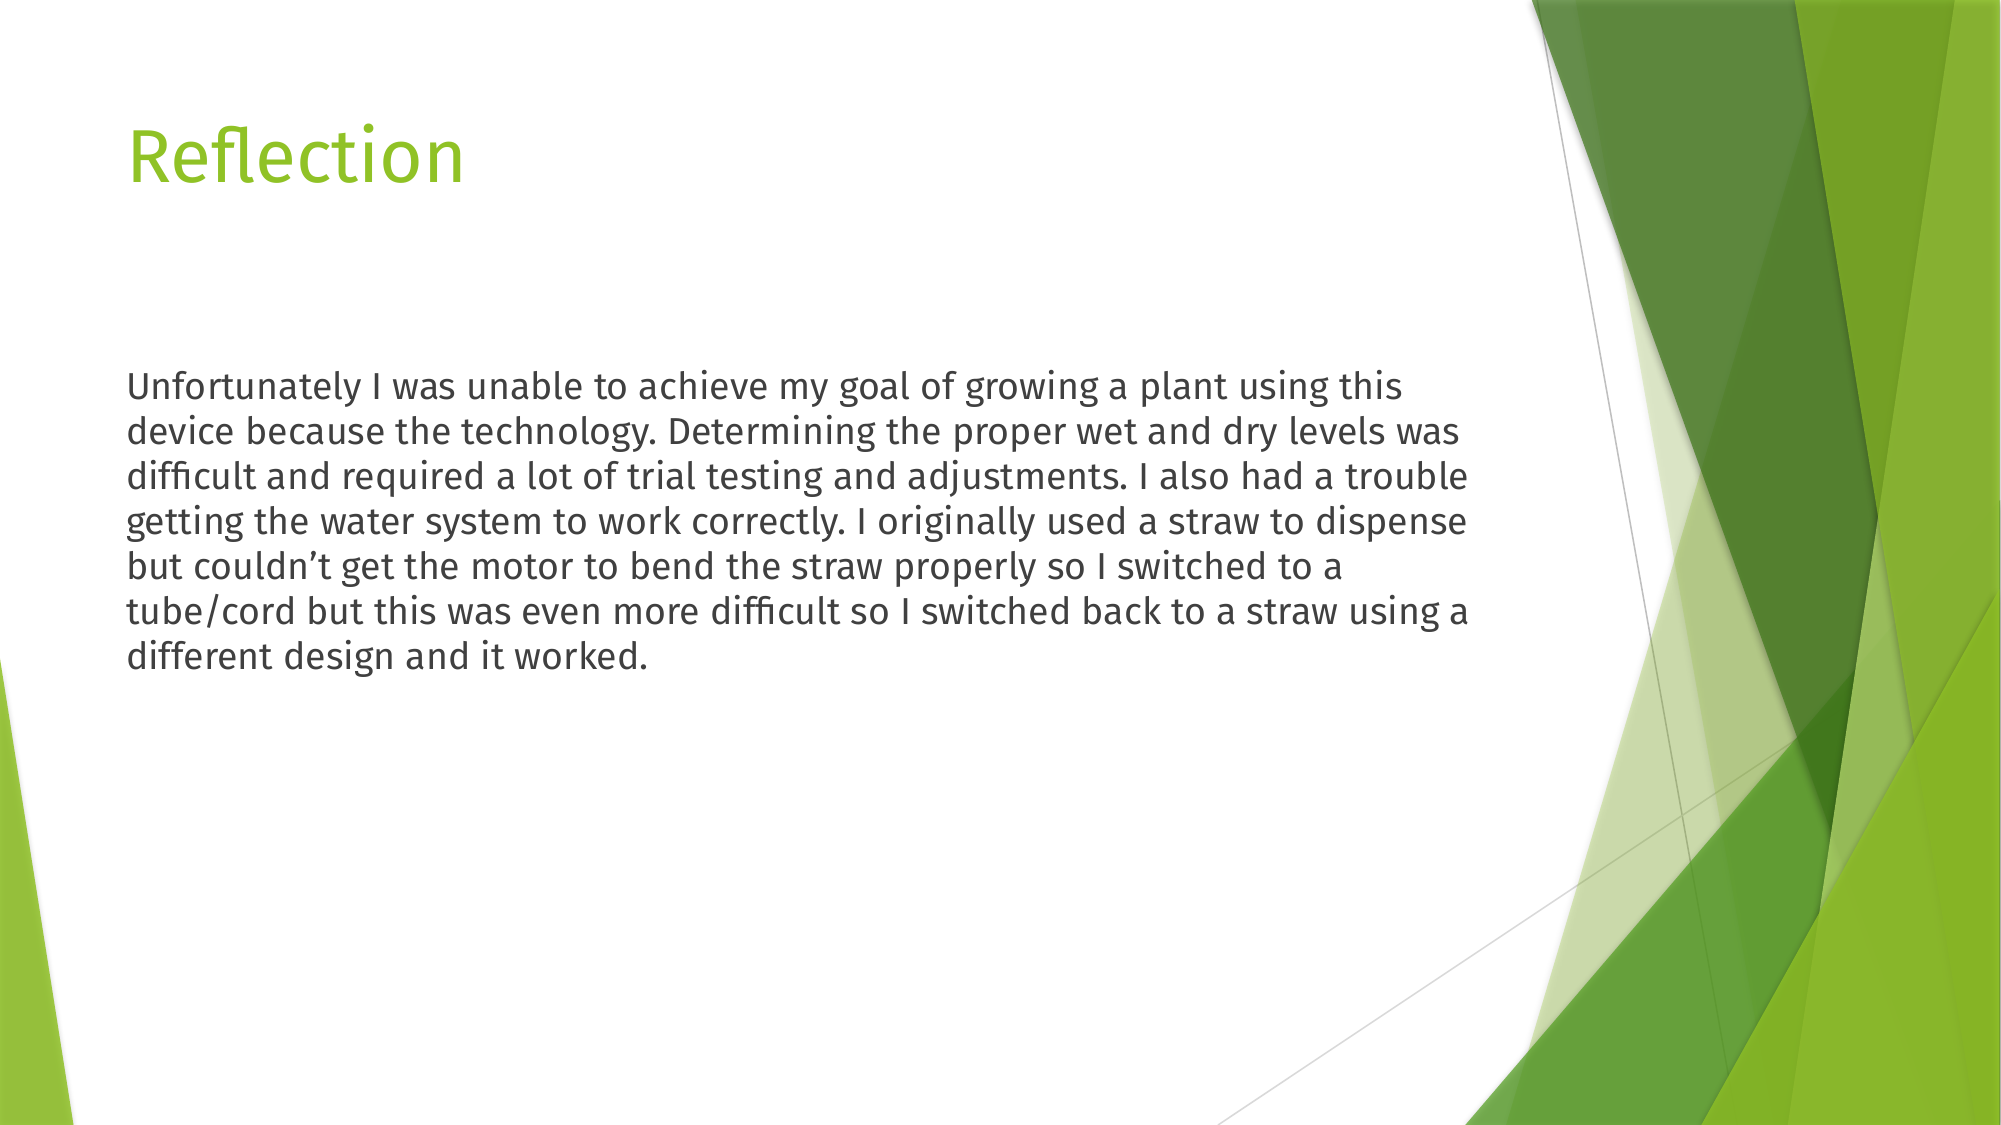

# Reflection
Unfortunately I was unable to achieve my goal of growing a plant using this device because the technology. Determining the proper wet and dry levels was difficult and required a lot of trial testing and adjustments. I also had a trouble getting the water system to work correctly. I originally used a straw to dispense but couldn’t get the motor to bend the straw properly so I switched to a tube/cord but this was even more difficult so I switched back to a straw using a different design and it worked.